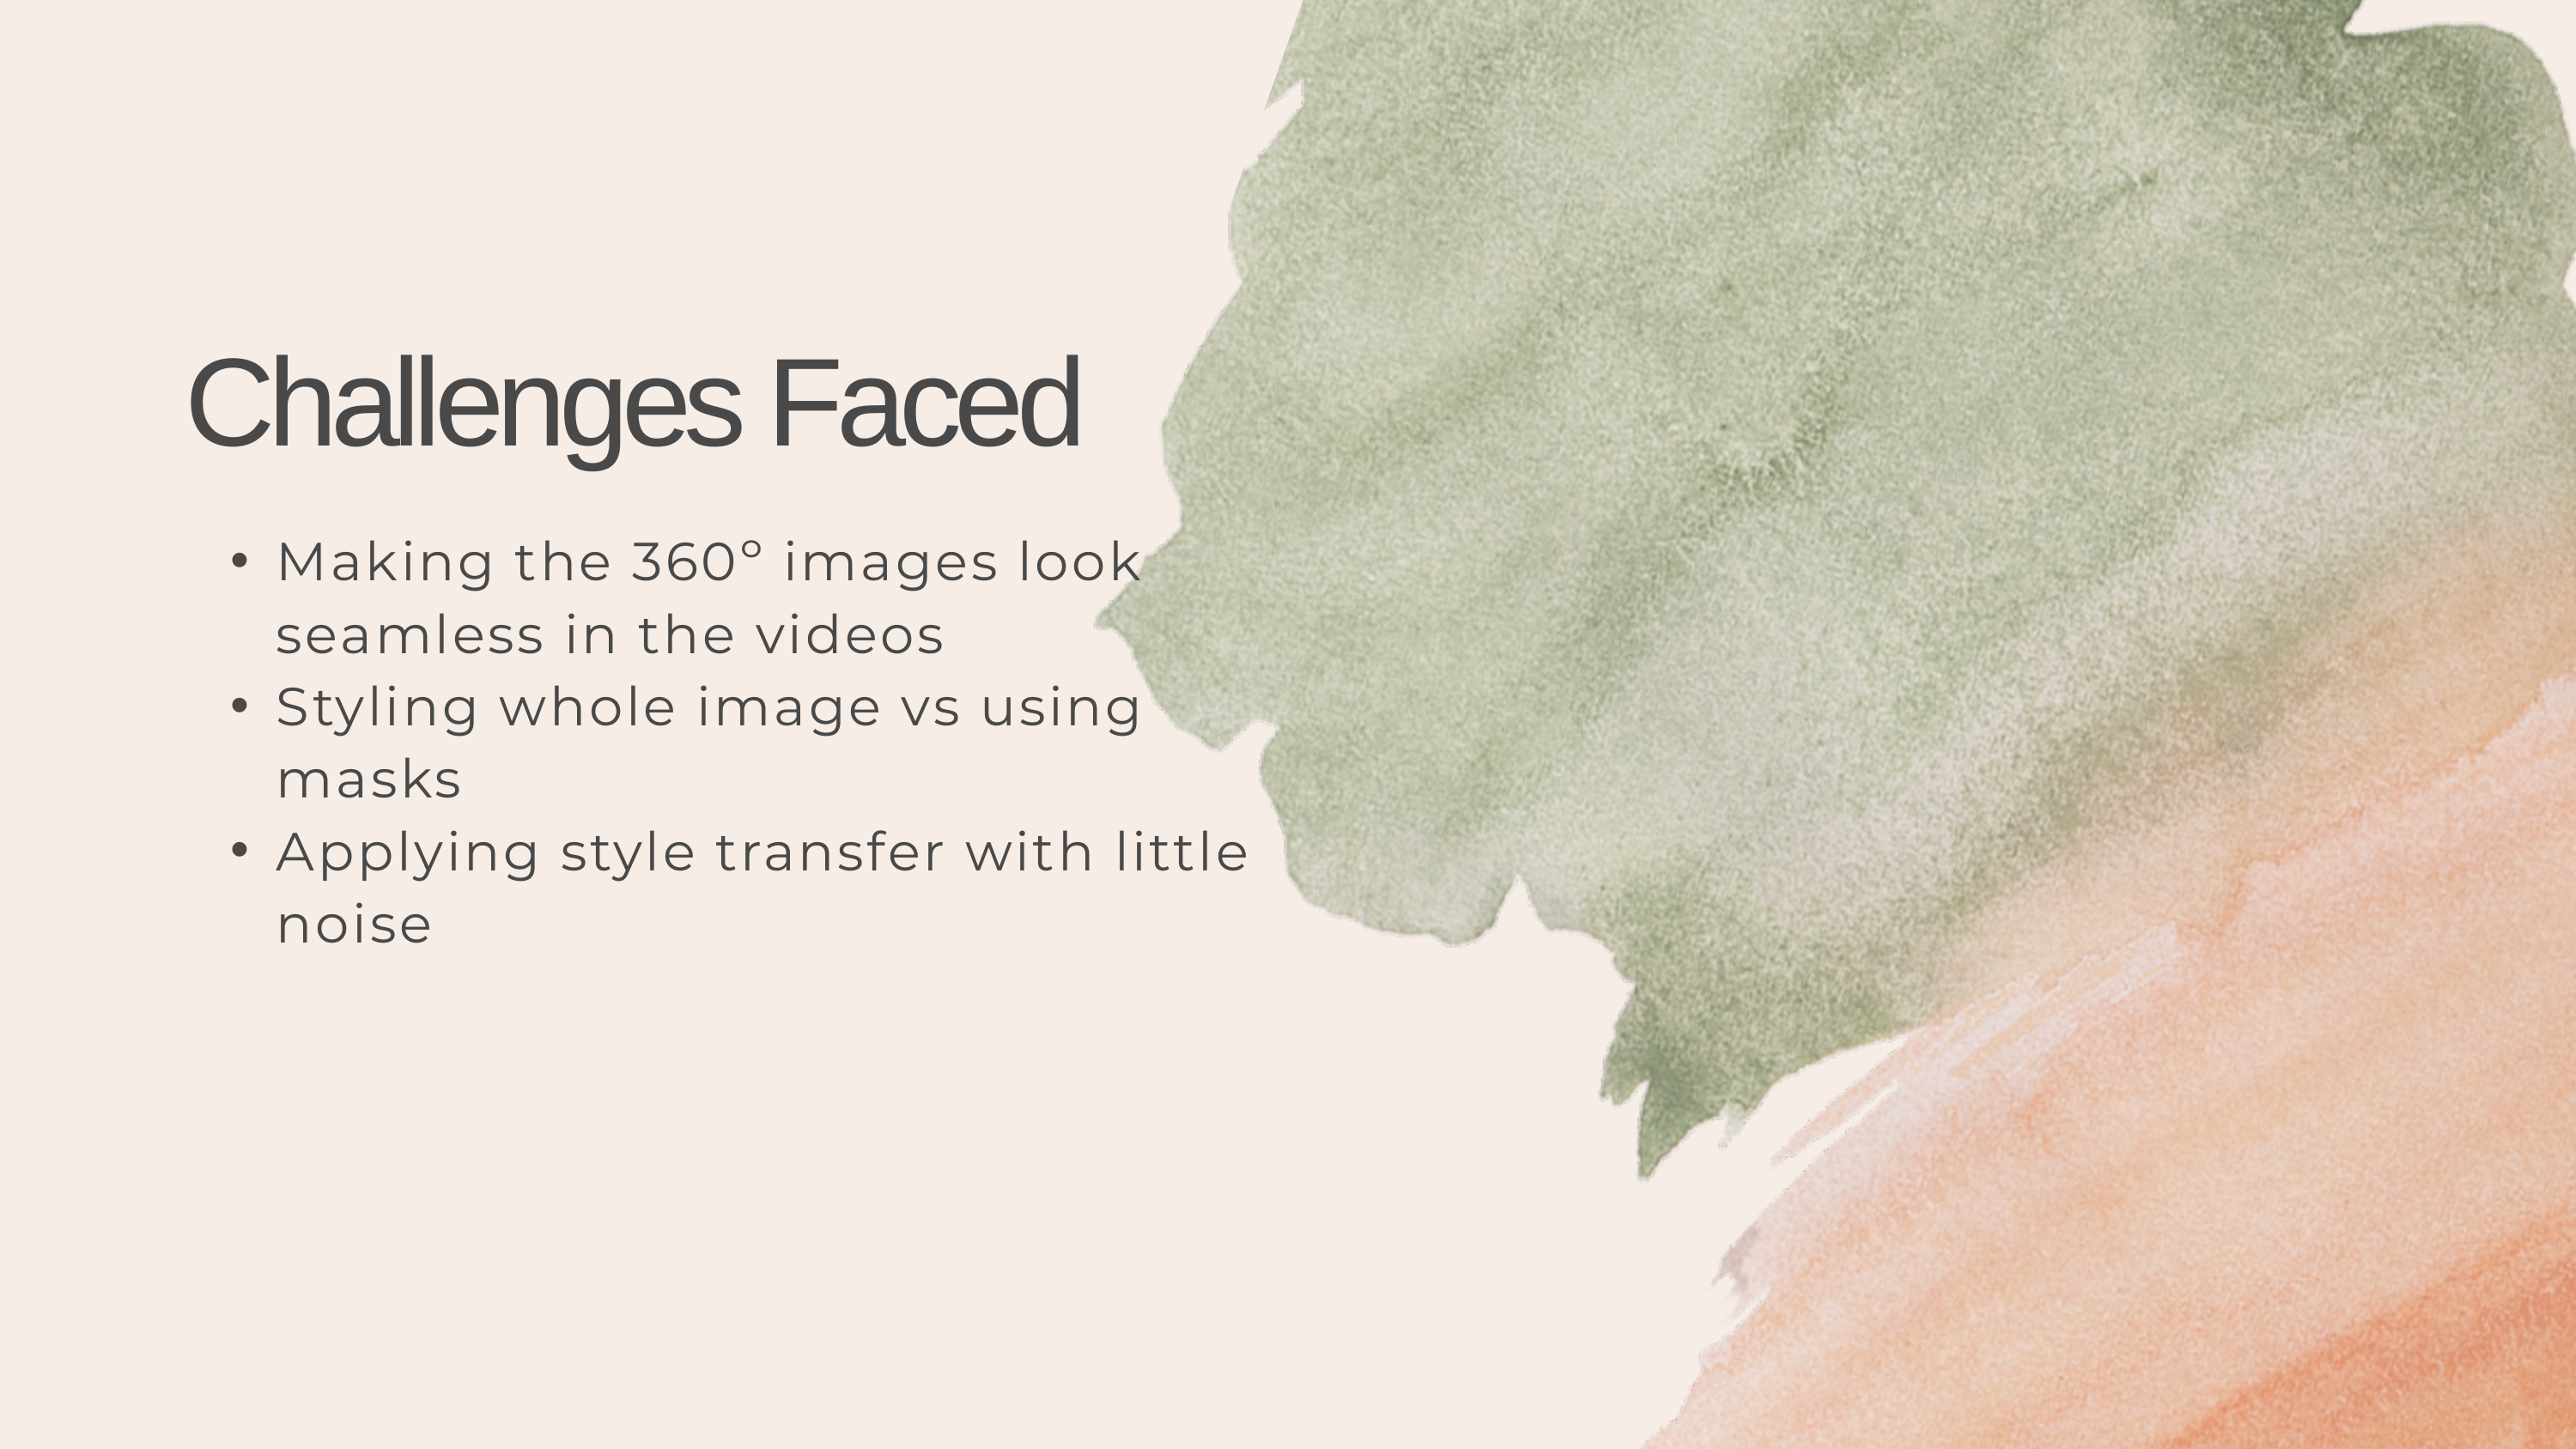

Challenges Faced
Making the 360º images look seamless in the videos
Styling whole image vs using masks
Applying style transfer with little noise